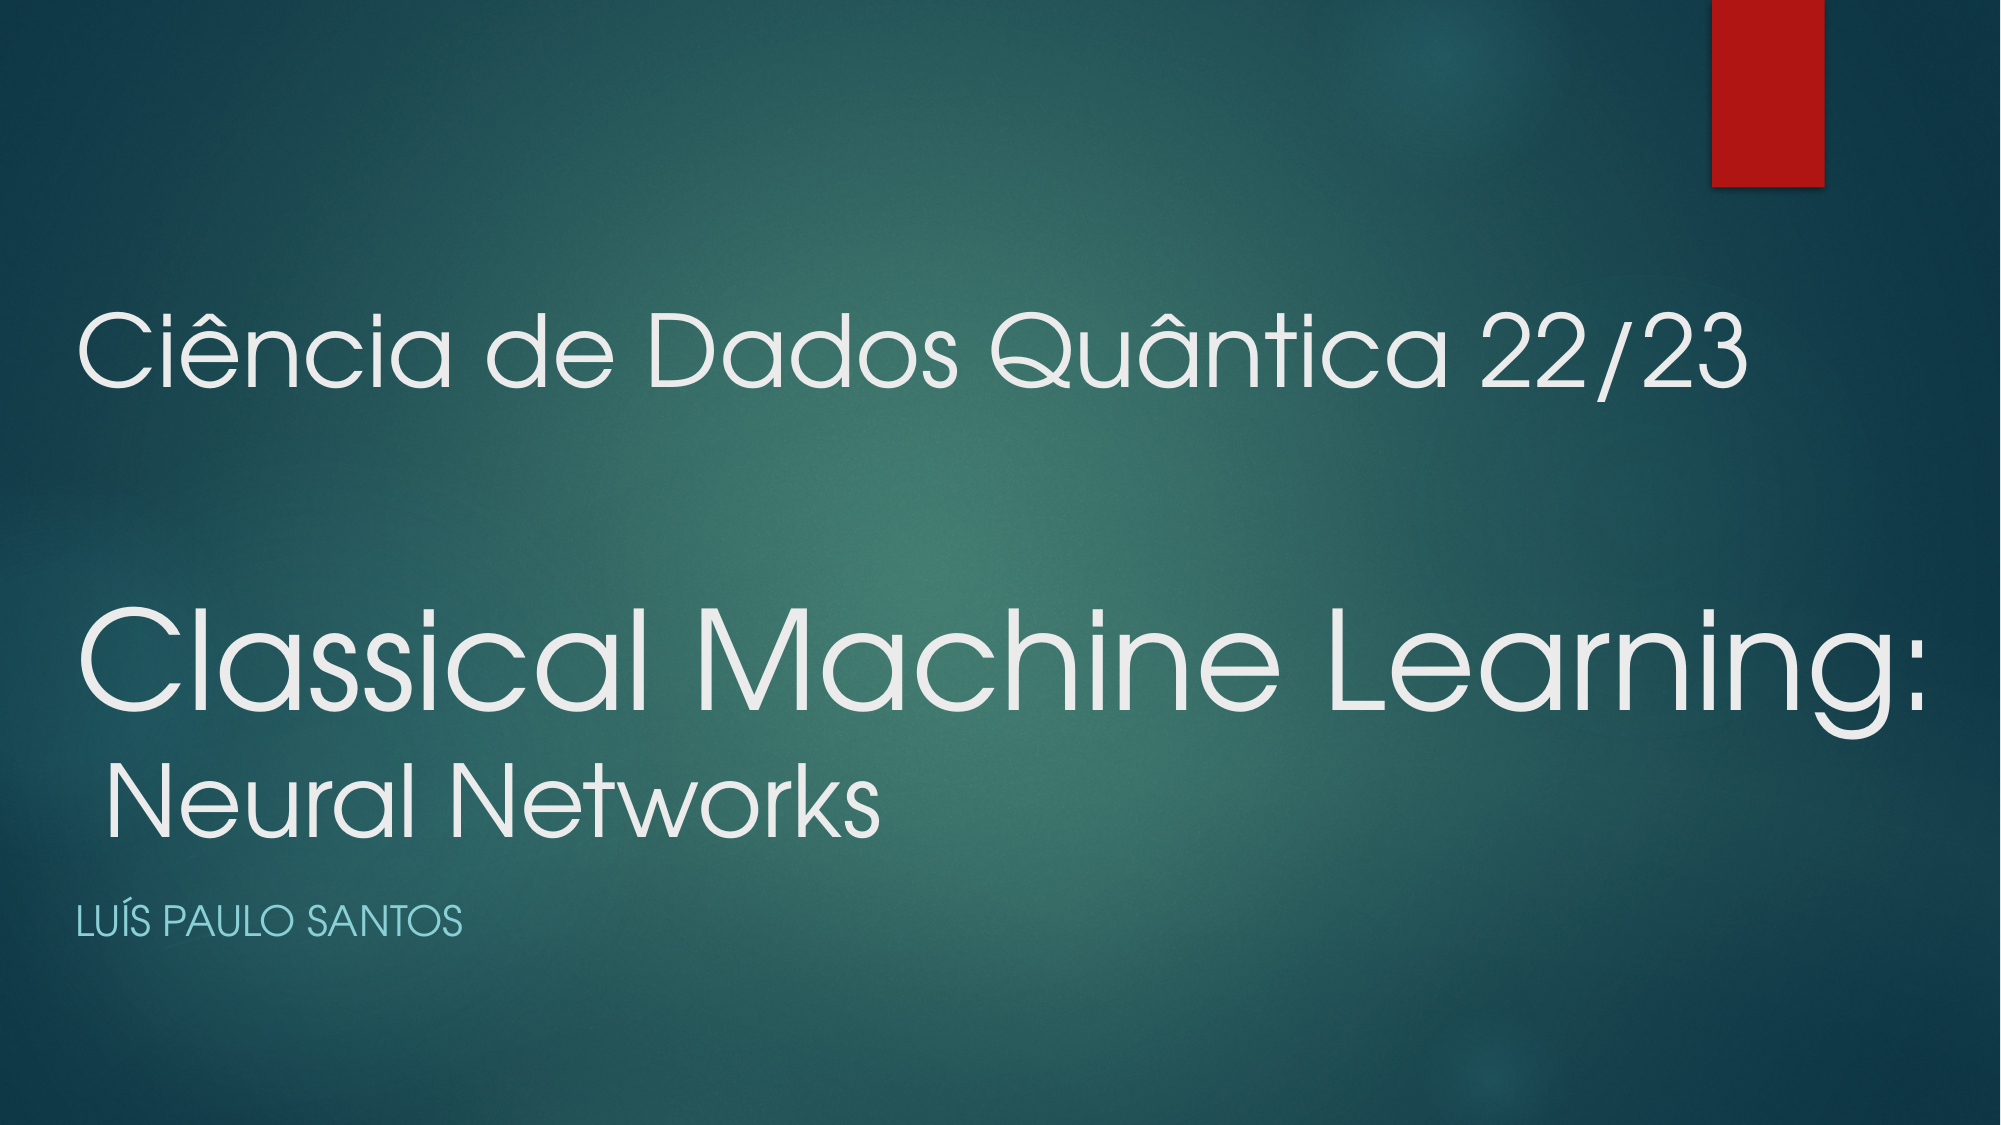

# Ciência de Dados Quântica 22/23 Classical Machine Learning:  Neural Networks
Luís Paulo santos